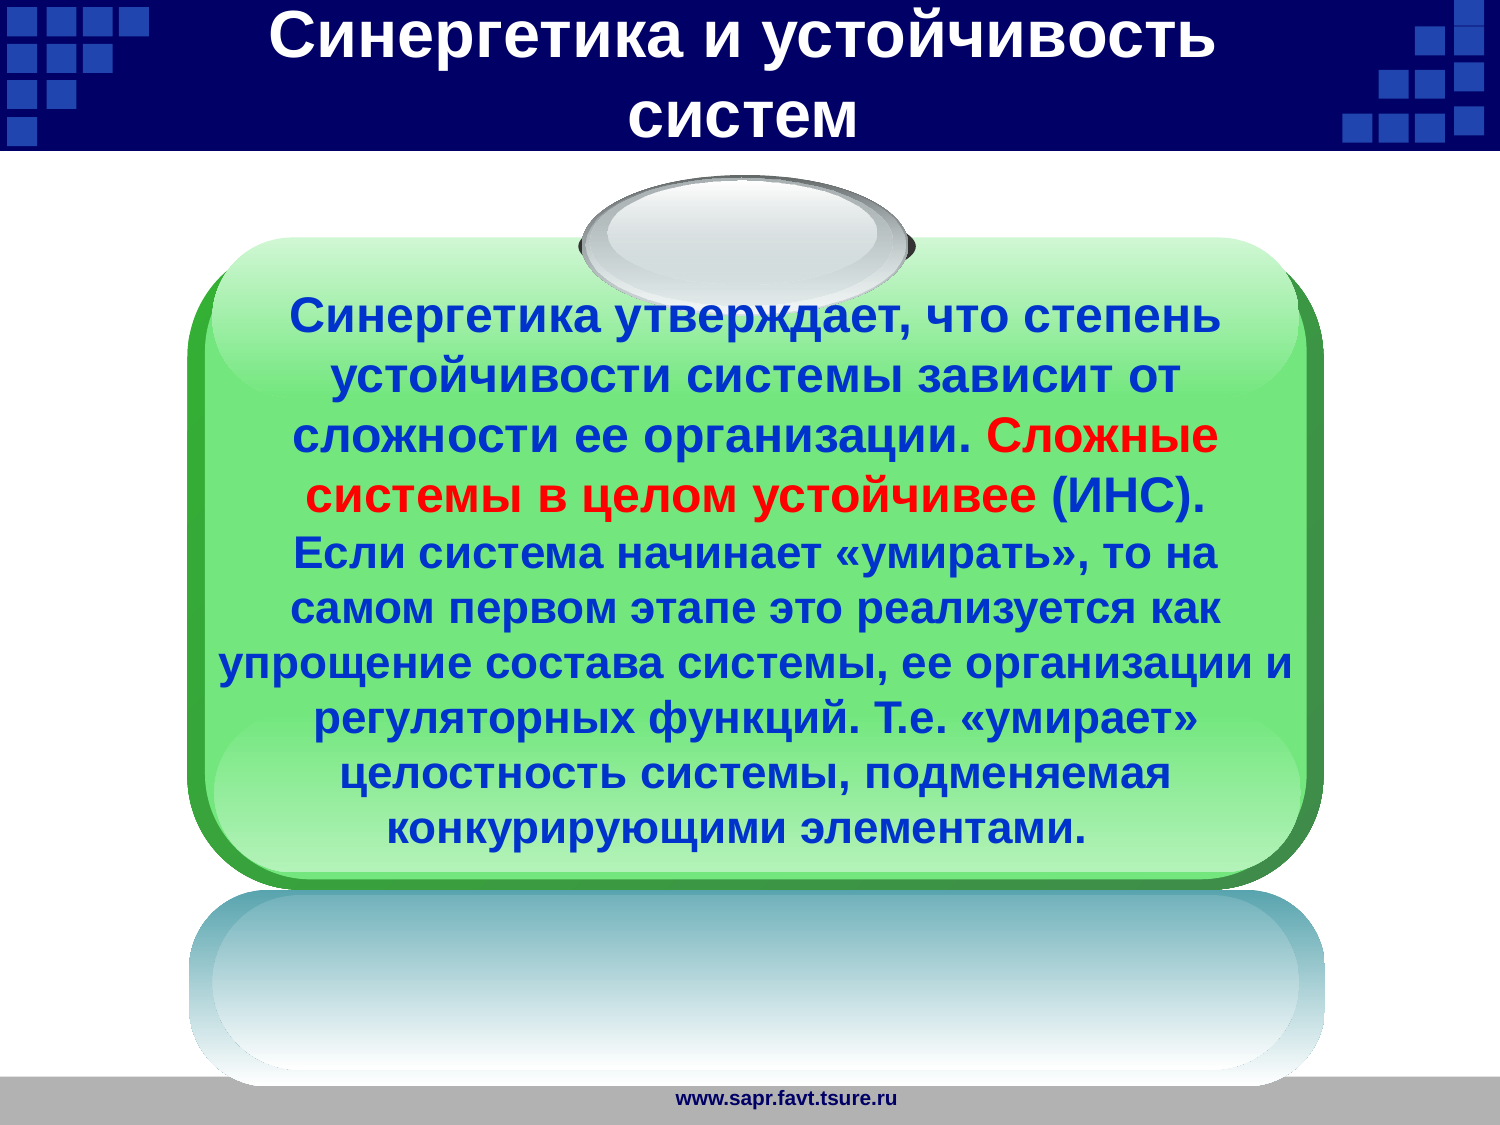

Синергетика и устойчивость систем

Синергетика утверждает, что степень устойчивости системы зависит от сложности ее организации. Сложные системы в целом устойчивее (ИНС).
Если система начинает «умирать», то на самом первом этапе это реализуется как упрощение состава системы, ее организации и регуляторных функций. Т.е. «умирает» целостность системы, подменяемая конкурирующими элементами.

www.sapr.favt.tsure.ru